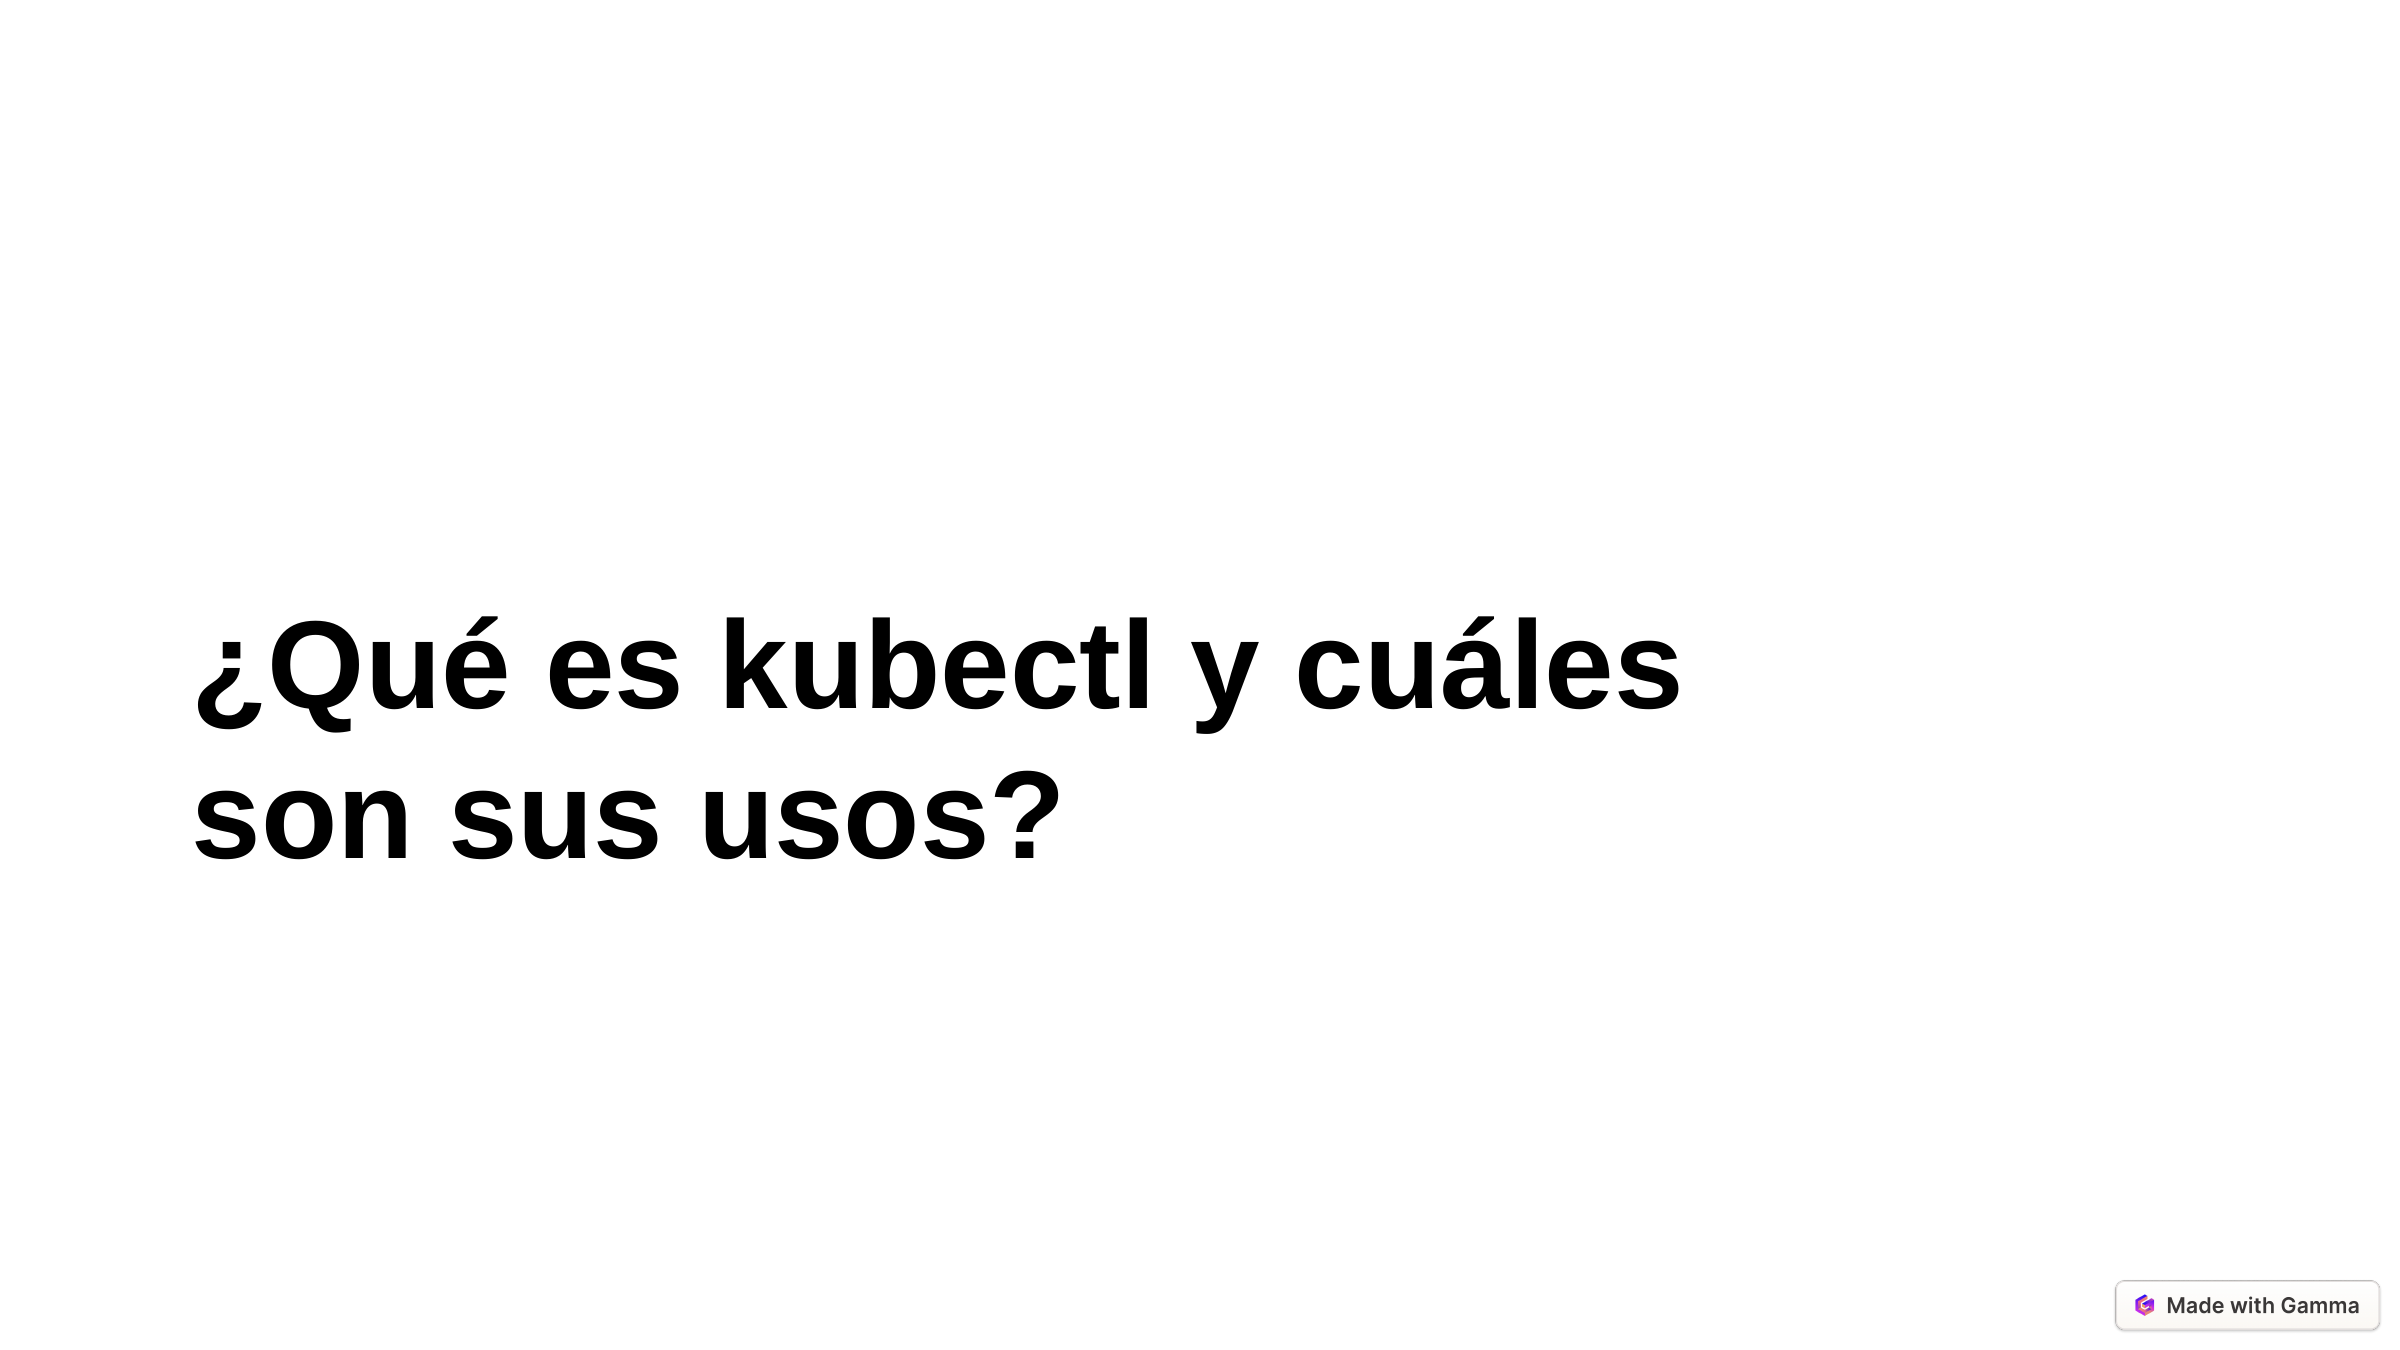

¿Qué es kubectl y cuáles son sus usos?